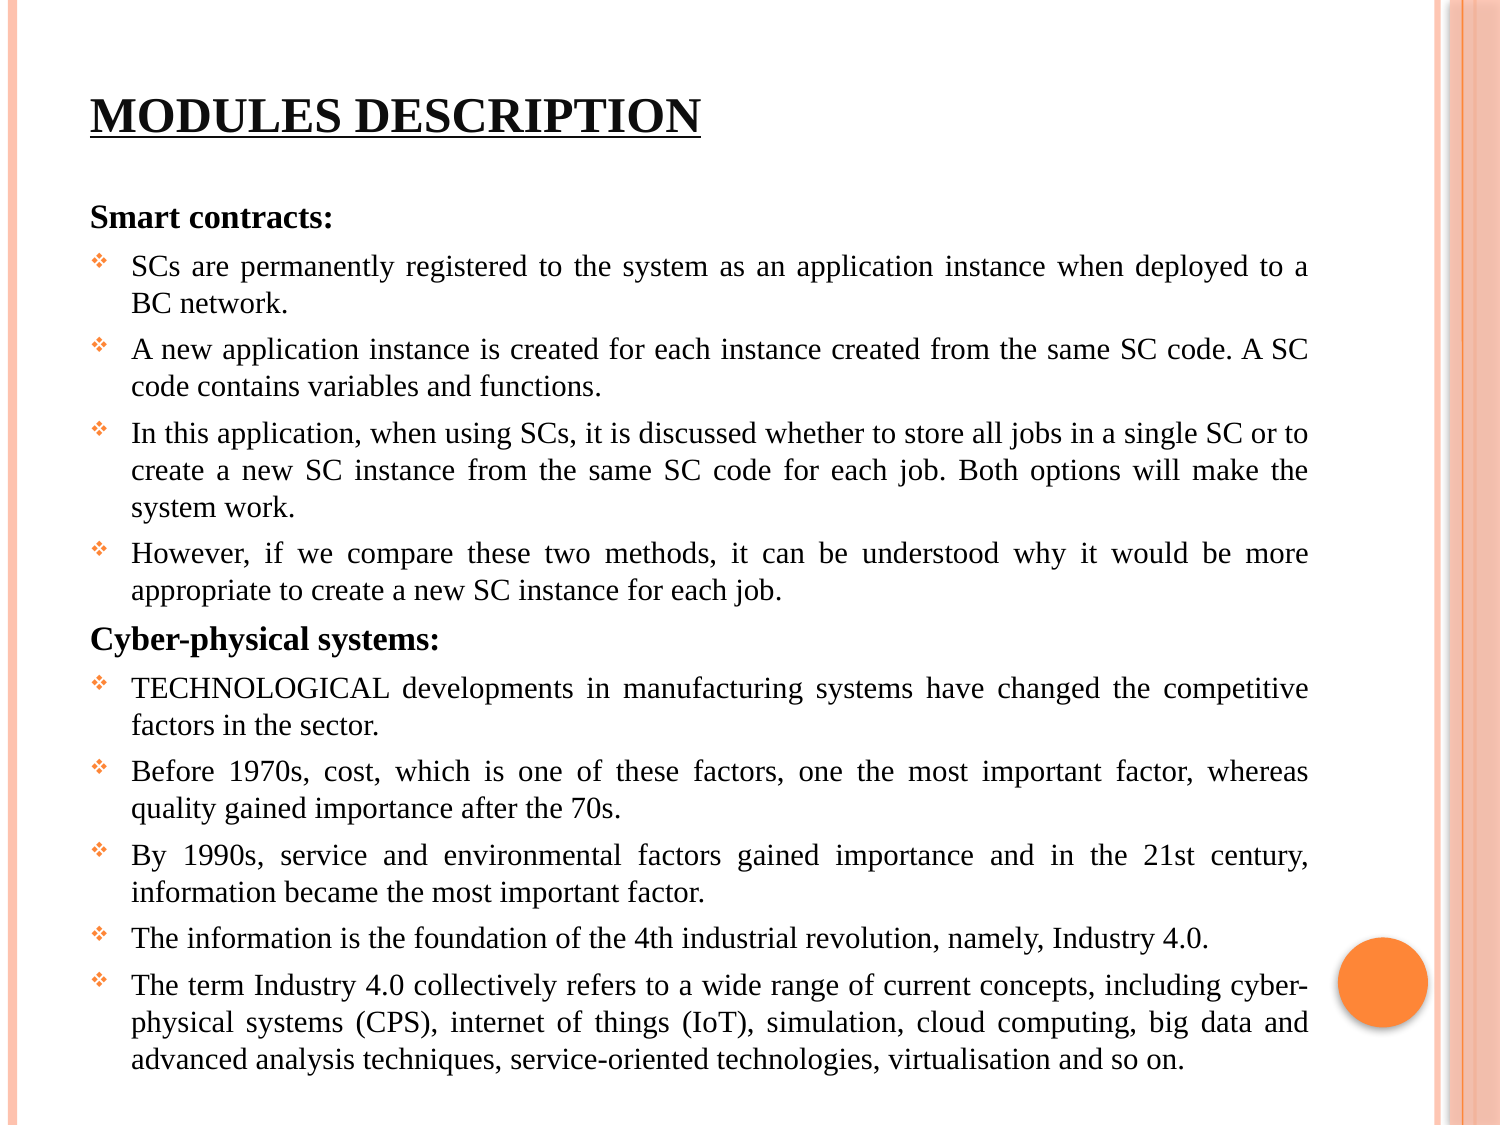

# MODULES DESCRIPTION
Smart contracts:
SCs are permanently registered to the system as an application instance when deployed to a BC network.
A new application instance is created for each instance created from the same SC code. A SC code contains variables and functions.
In this application, when using SCs, it is discussed whether to store all jobs in a single SC or to create a new SC instance from the same SC code for each job. Both options will make the system work.
However, if we compare these two methods, it can be understood why it would be more appropriate to create a new SC instance for each job.
Cyber-physical systems:
TECHNOLOGICAL developments in manufacturing systems have changed the competitive factors in the sector.
Before 1970s, cost, which is one of these factors, one the most important factor, whereas quality gained importance after the 70s.
By 1990s, service and environmental factors gained importance and in the 21st century, information became the most important factor.
The information is the foundation of the 4th industrial revolution, namely, Industry 4.0.
The term Industry 4.0 collectively refers to a wide range of current concepts, including cyber-physical systems (CPS), internet of things (IoT), simulation, cloud computing, big data and advanced analysis techniques, service-oriented technologies, virtualisation and so on.